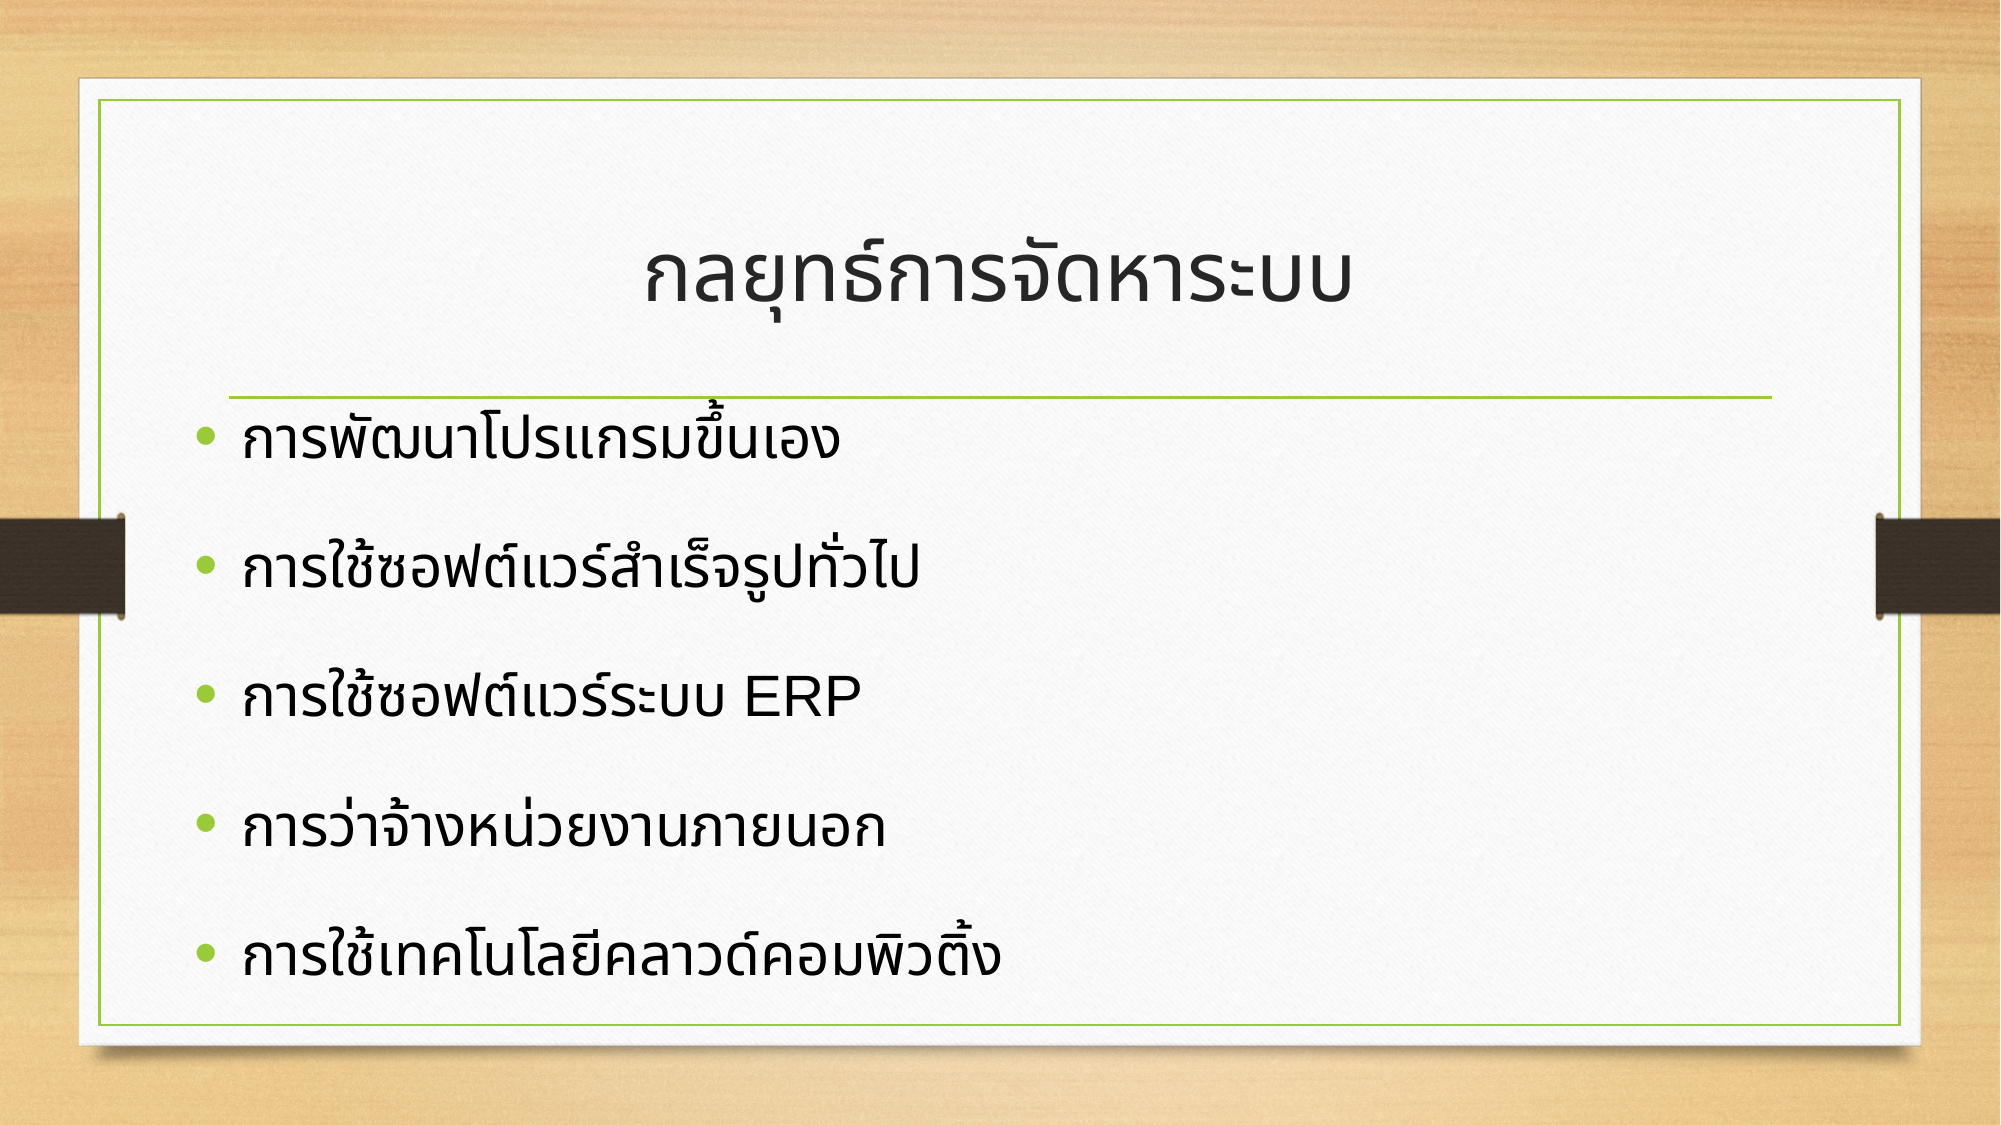

# กลยุทธ์การจัดหาระบบ
การพัฒนาโปรแกรมขึ้นเอง
การใช้ซอฟต์แวร์สำเร็จรูปทั่วไป
การใช้ซอฟต์แวร์ระบบ ERP
การว่าจ้างหน่วยงานภายนอก
การใช้เทคโนโลยีคลาวด์คอมพิวติ้ง